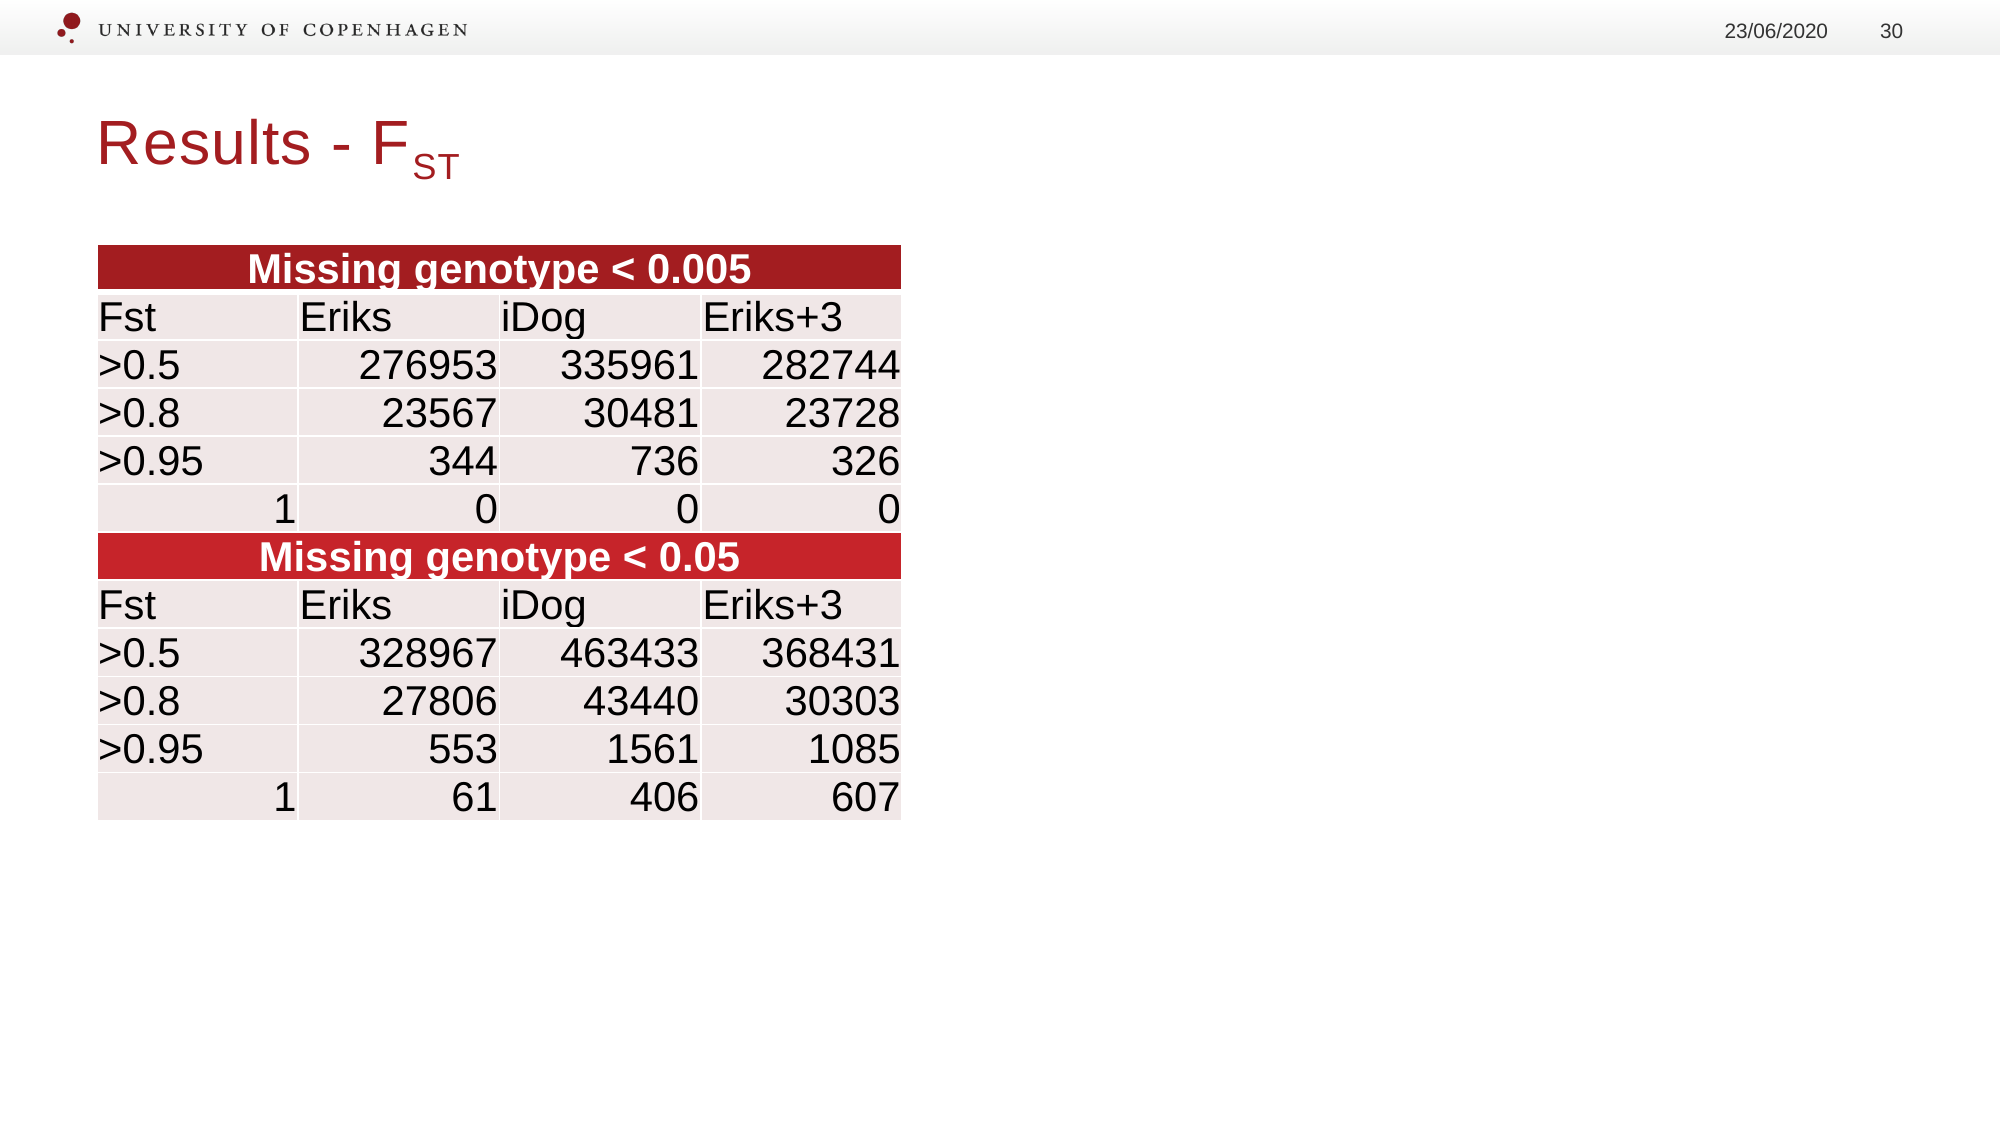

23/06/2020
30
# Results - FST
| Missing genotype < 0.005 |  |  |  |
| --- | --- | --- | --- |
| Fst | Eriks | iDog | Eriks+3 |
| >0.5 | 276953 | 335961 | 282744 |
| >0.8 | 23567 | 30481 | 23728 |
| >0.95 | 344 | 736 | 326 |
| 1 | 0 | 0 | 0 |
| Missing genotype < 0.05 |  |  |  |
| Fst | Eriks | iDog | Eriks+3 |
| >0.5 | 328967 | 463433 | 368431 |
| >0.8 | 27806 | 43440 | 30303 |
| >0.95 | 553 | 1561 | 1085 |
| 1 | 61 | 406 | 607 |